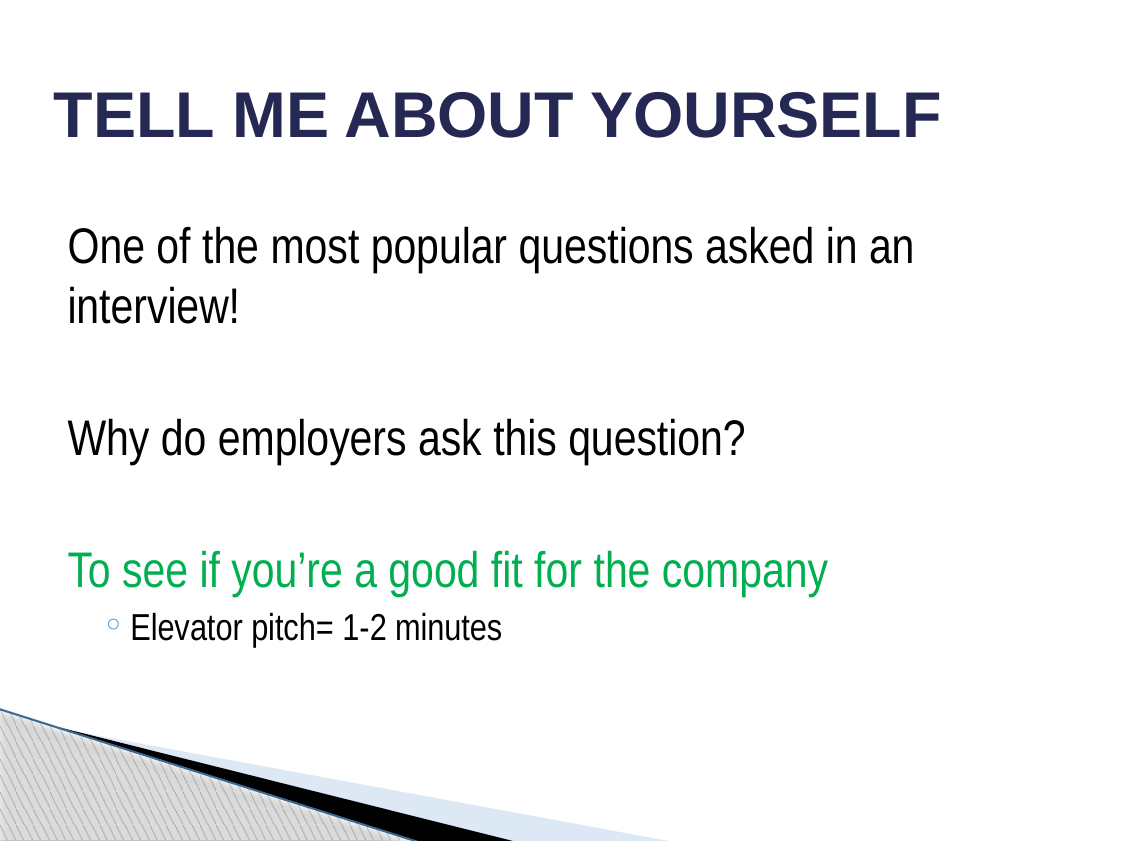

# TELL ME ABOUT YOURSELF
One of the most popular questions asked in an interview!

Why do employers ask this question?

To see if you’re a good fit for the company
Elevator pitch= 1-2 minutes